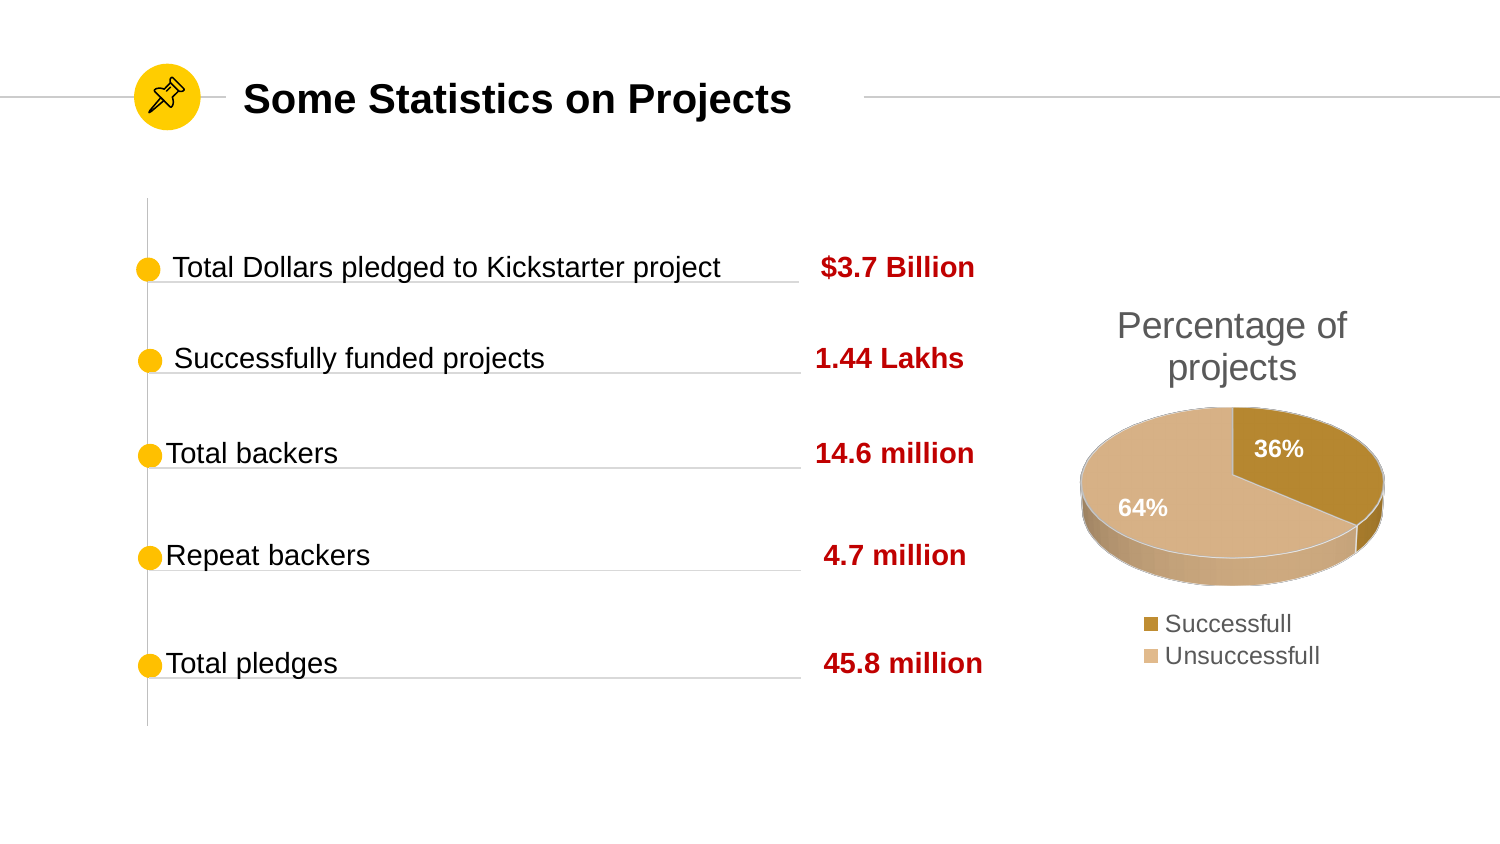

# Some Statistics on Projects

 Total Dollars pledged to Kickstarter project            $3.7 Billion

[unsupported chart]

 Successfully funded projects		      1.44 Lakhs

36%
Total backers			      14.6 million

64%
Repeat backers			       4.7 million

Total pledges			       45.8 million